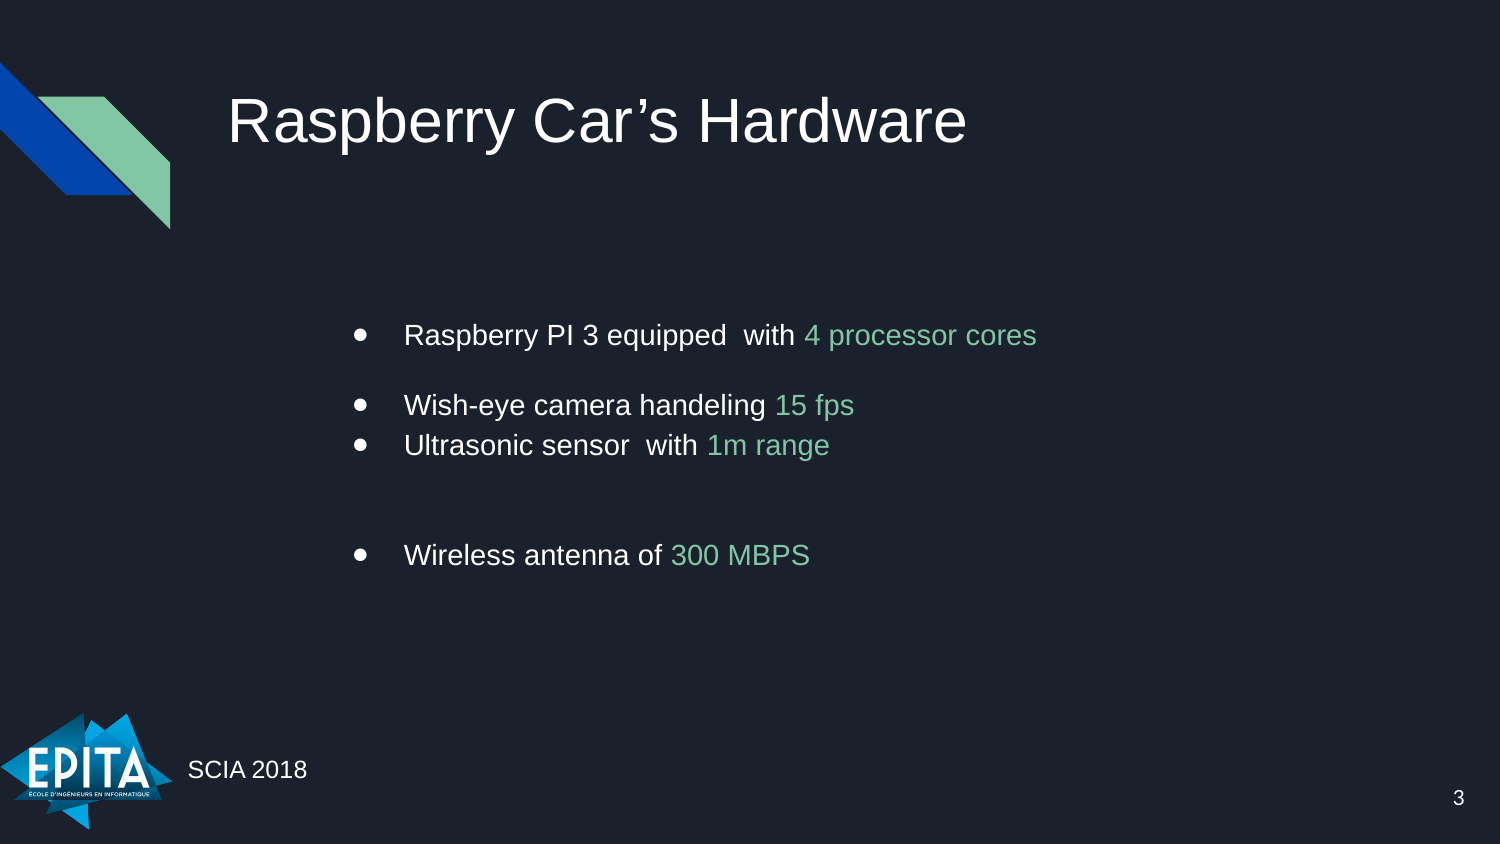

# Raspberry Car’s Hardware
Raspberry PI 3 equipped  with 4 processor cores
Wish-eye camera handeling 15 fps
Ultrasonic sensor  with 1m range

Wireless antenna of 300 MBPS
3